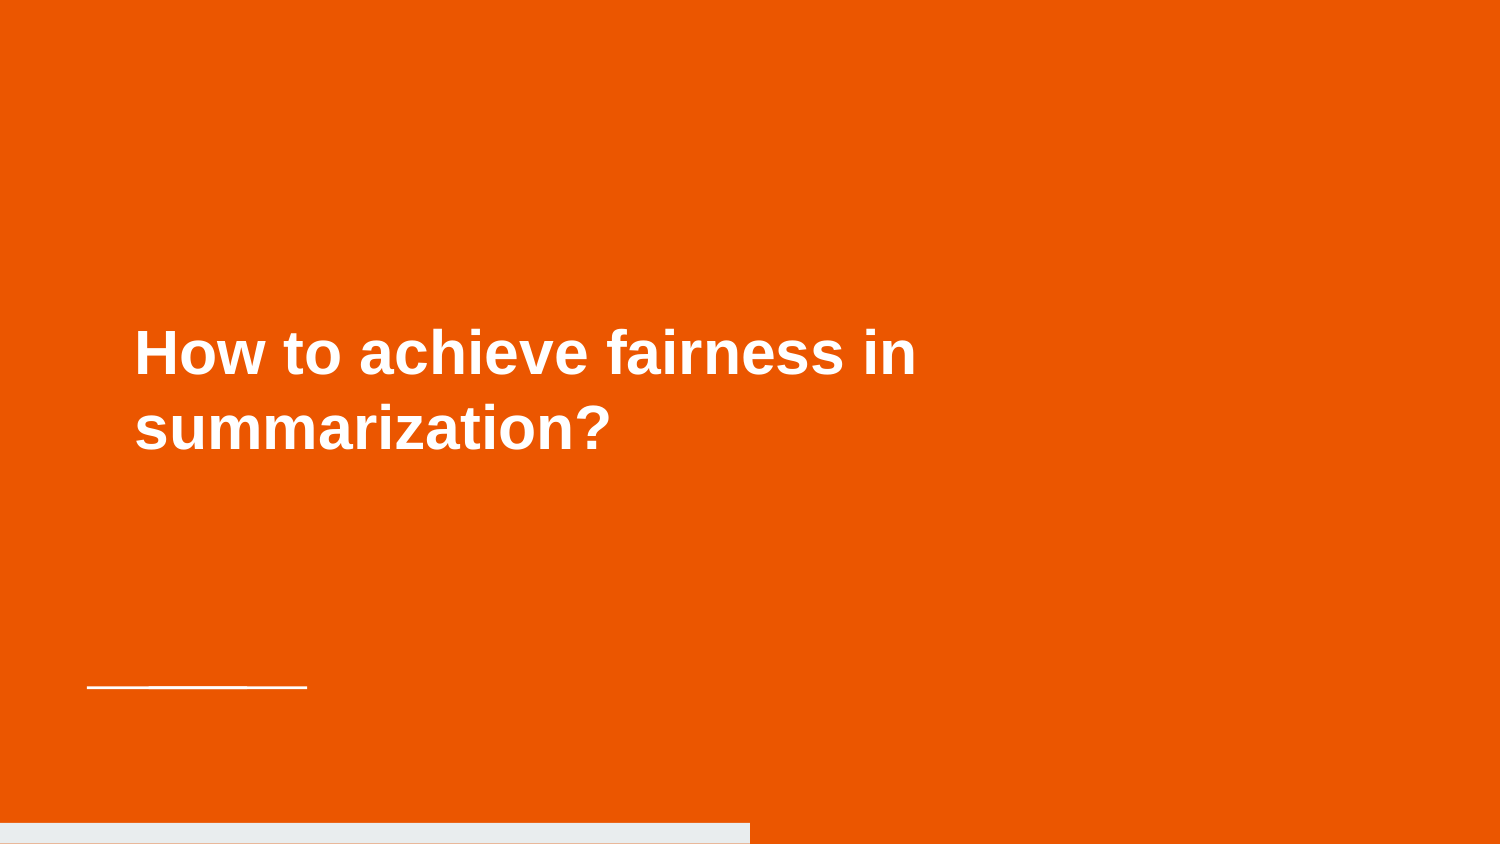

# How to achieve fairness in summarization?